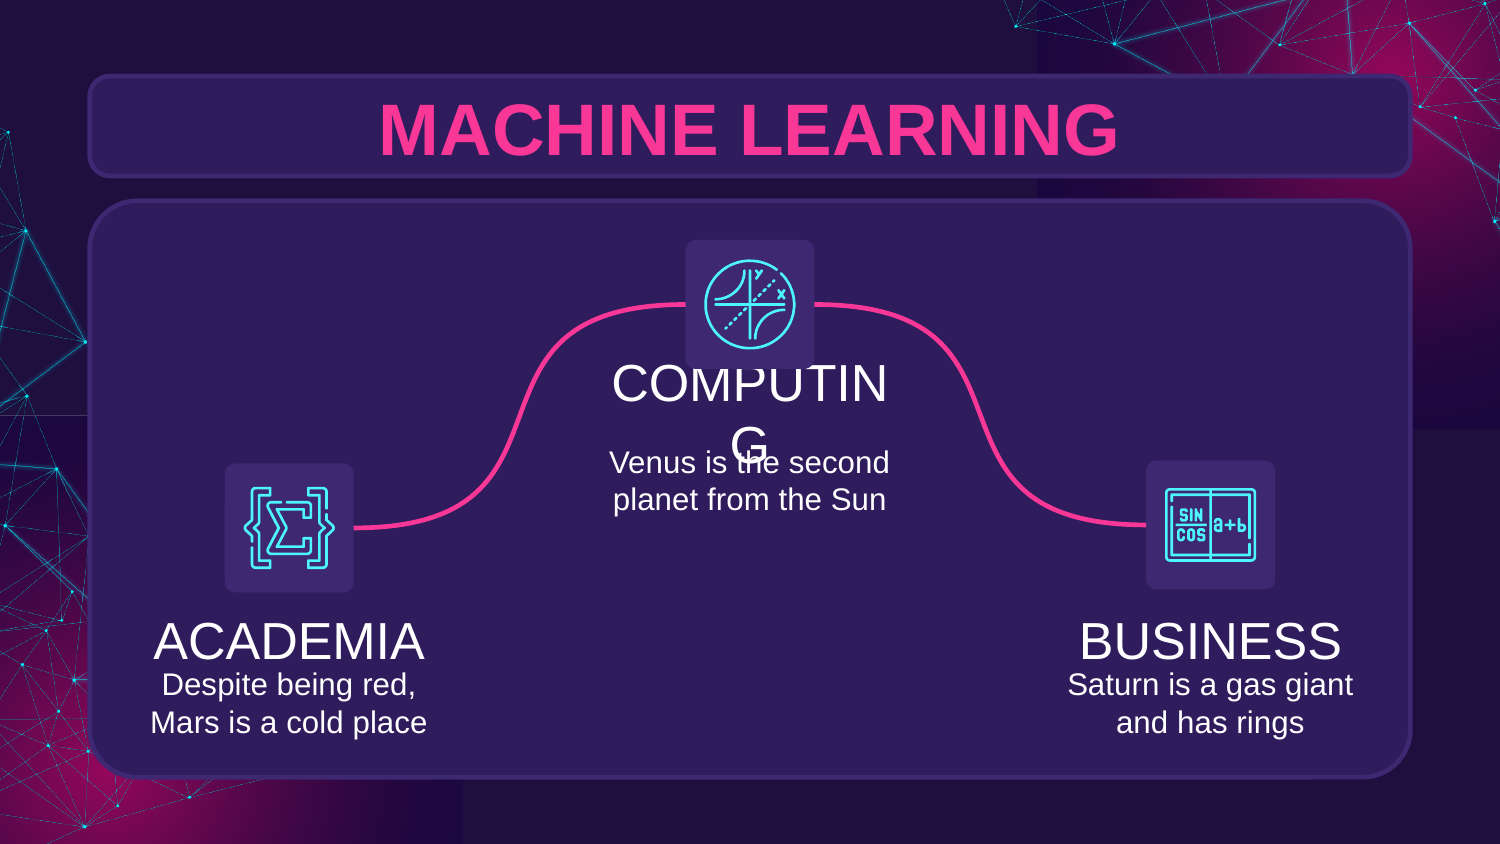

# MACHINE LEARNING

COMPUTING
Venus is the second planet from the Sun

ACADEMIA
BUSINESS
Despite being red, Mars is a cold place
Saturn is a gas giant and has rings